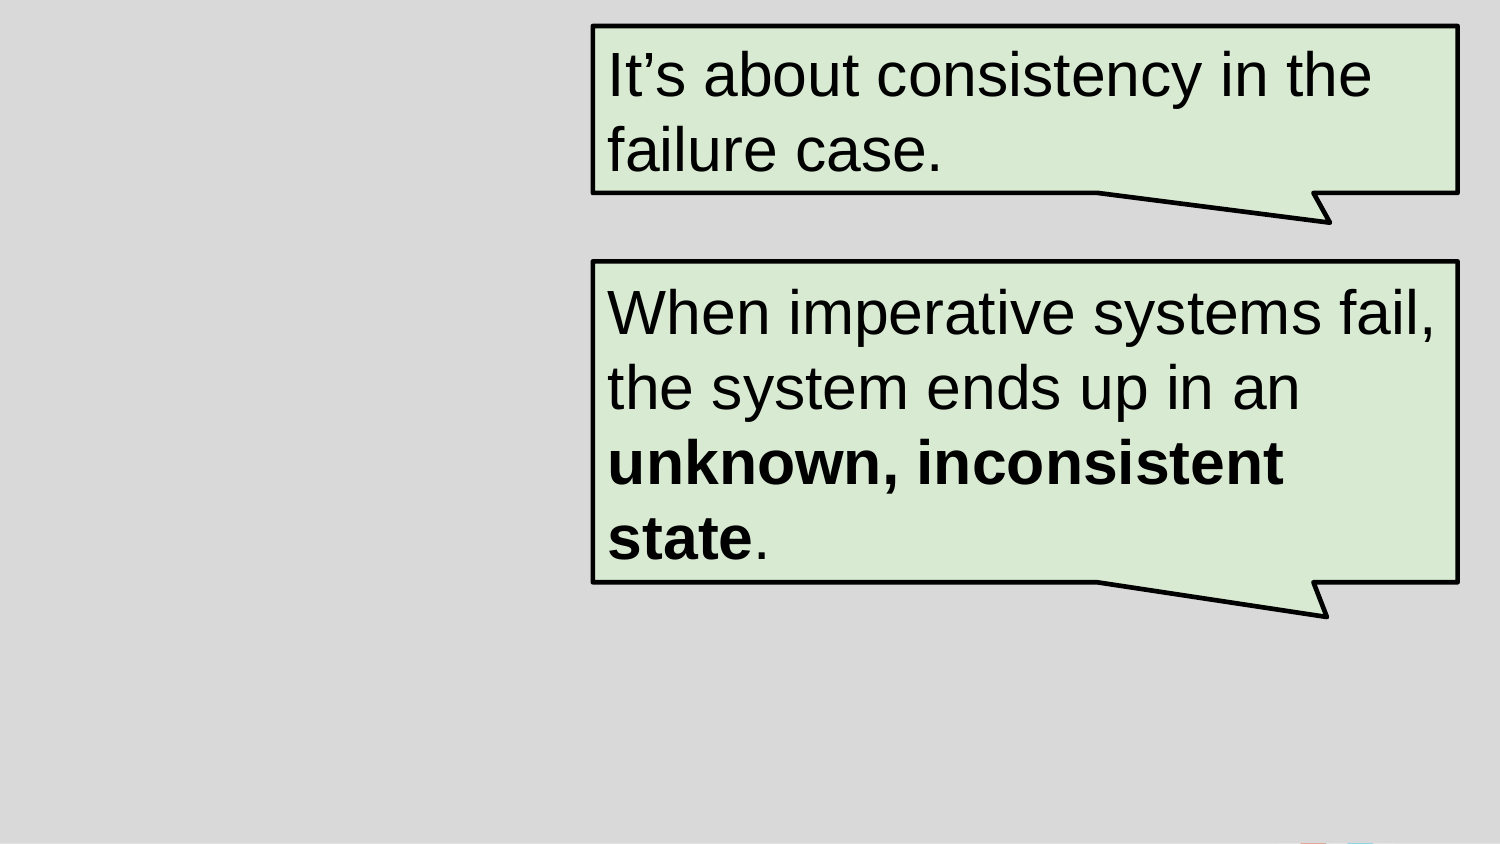

What’s wrong with code and imperative configuration?
It’s about consistency in the failure case.
When imperative systems fail, the system ends up in an unknown, inconsistent state.
31